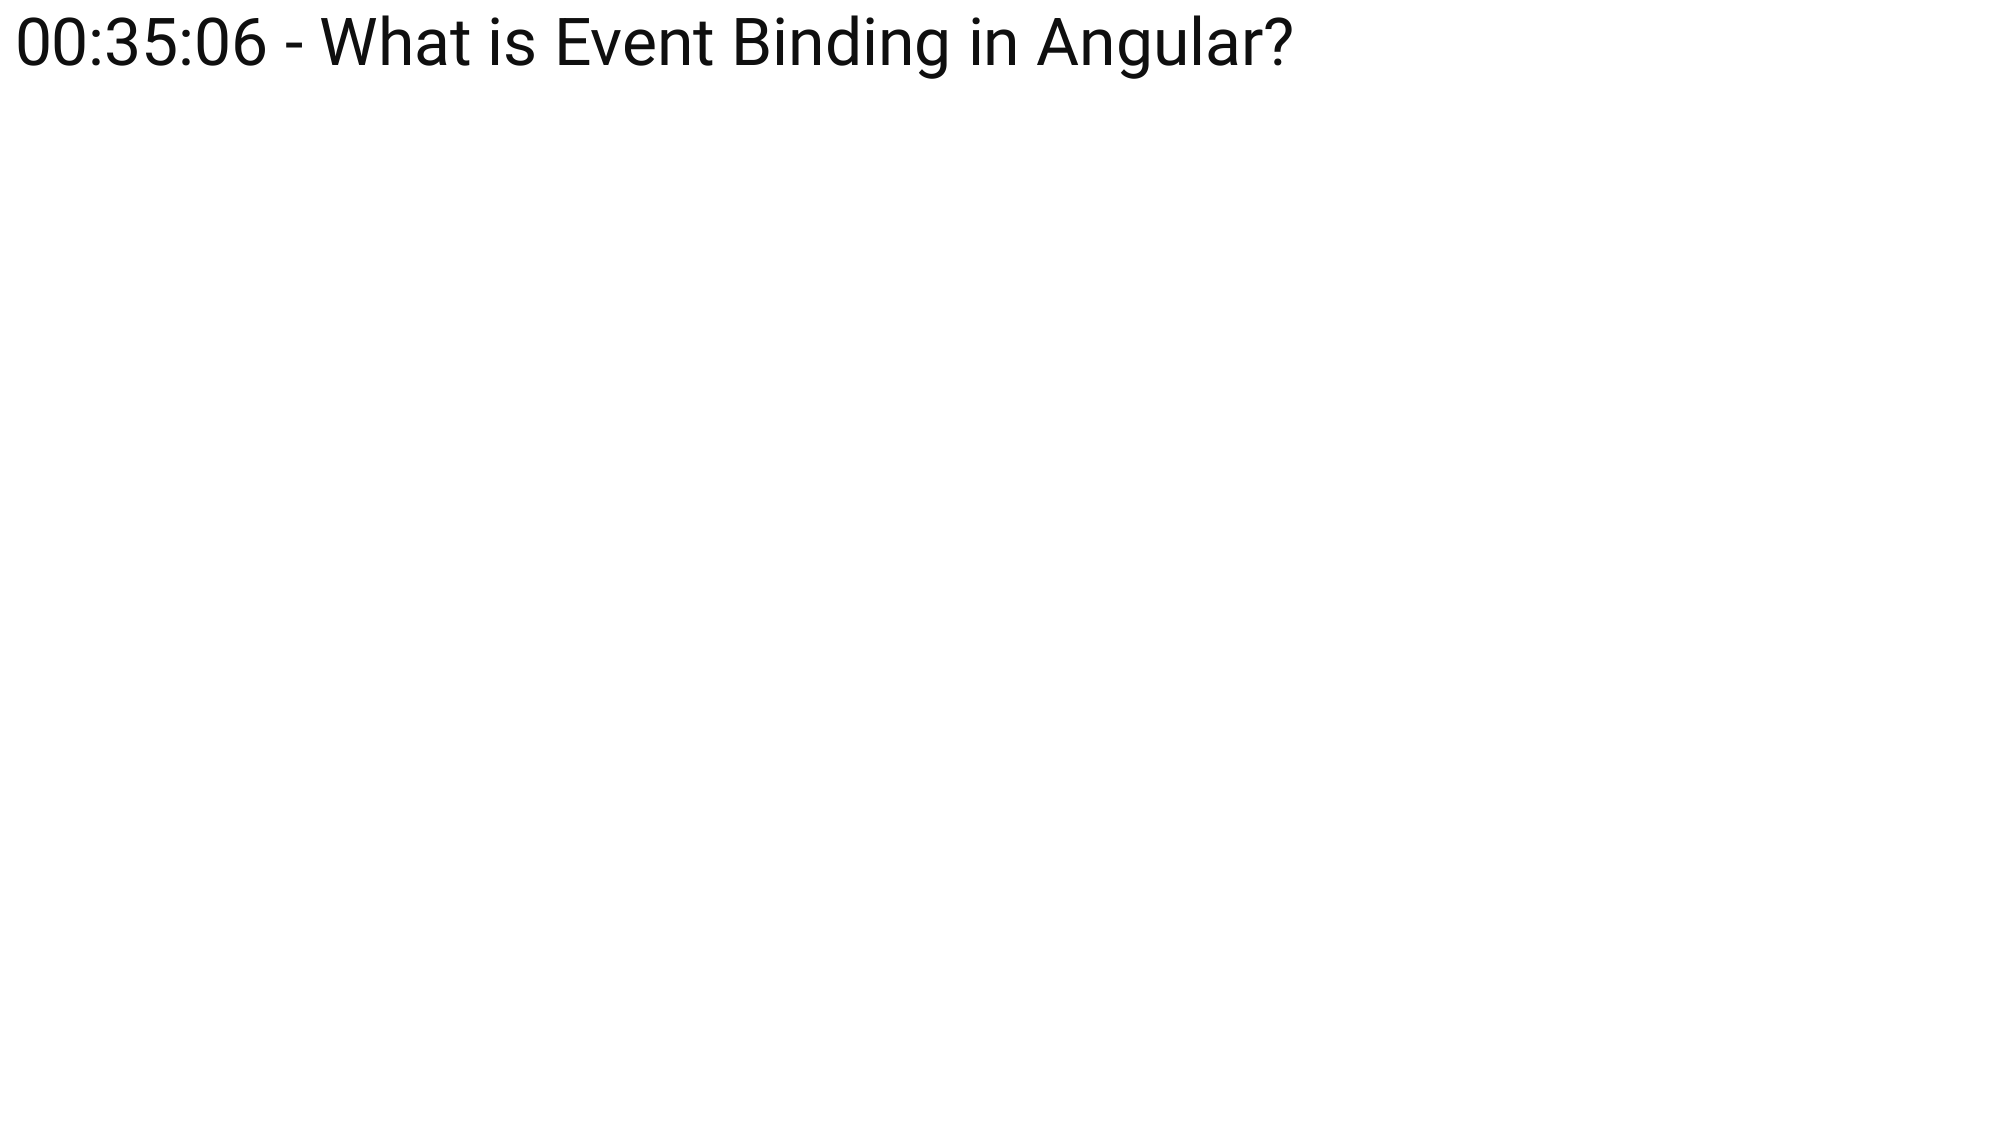

# 00:35:06 - What is Event Binding in Angular?